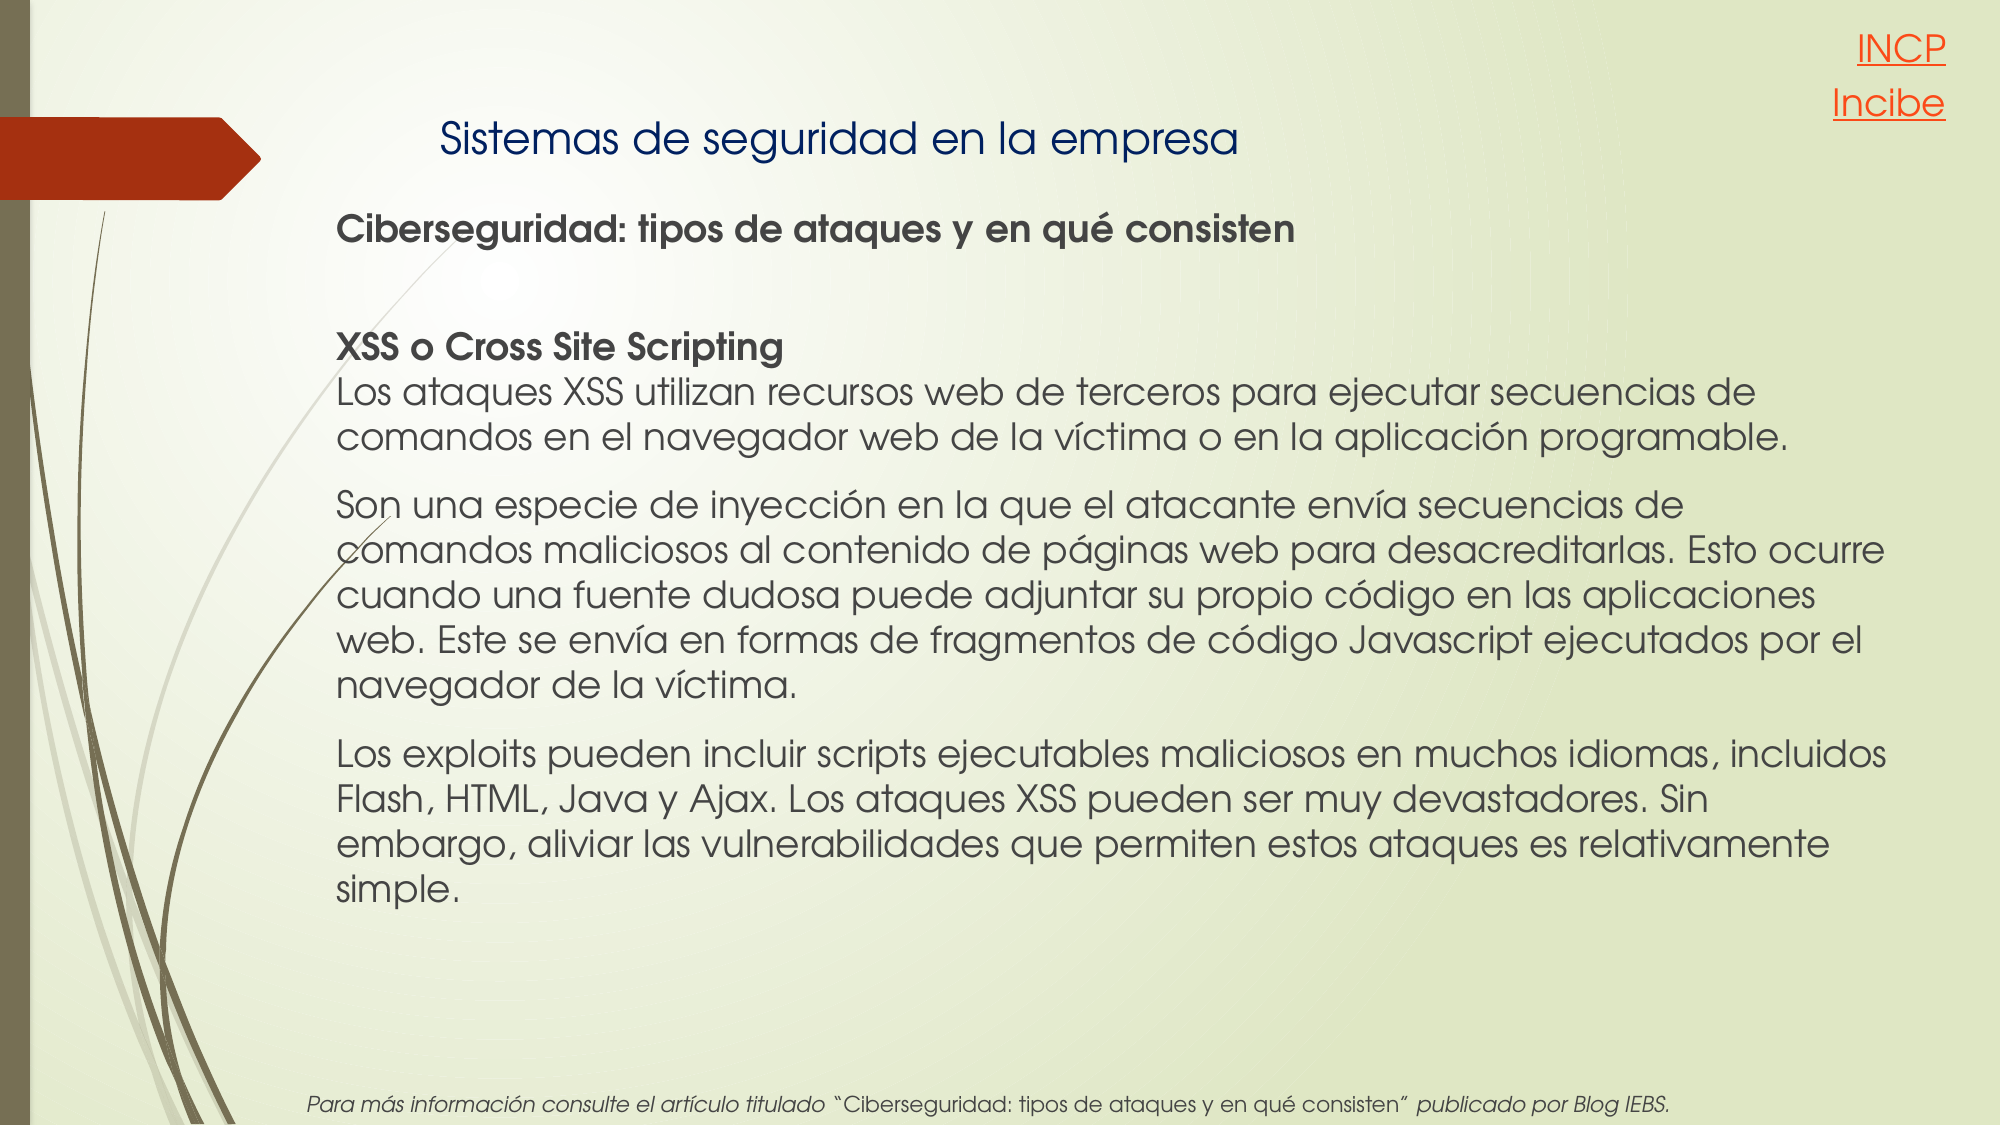

INCP
Incibe
Sistemas de seguridad en la empresa
Ciberseguridad: tipos de ataques y en qué consisten
XSS o Cross Site Scripting
Los ataques XSS utilizan recursos web de terceros para ejecutar secuencias de comandos en el navegador web de la víctima o en la aplicación programable.
Son una especie de inyección en la que el atacante envía secuencias de comandos maliciosos al contenido de páginas web para desacreditarlas. Esto ocurre cuando una fuente dudosa puede adjuntar su propio código en las aplicaciones web. Este se envía en formas de fragmentos de código Javascript ejecutados por el navegador de la víctima.
Los exploits pueden incluir scripts ejecutables maliciosos en muchos idiomas, incluidos Flash, HTML, Java y Ajax. Los ataques XSS pueden ser muy devastadores. Sin embargo, aliviar las vulnerabilidades que permiten estos ataques es relativamente simple.
Para más información consulte el artículo titulado “Ciberseguridad: tipos de ataques y en qué consisten” publicado por Blog IEBS.